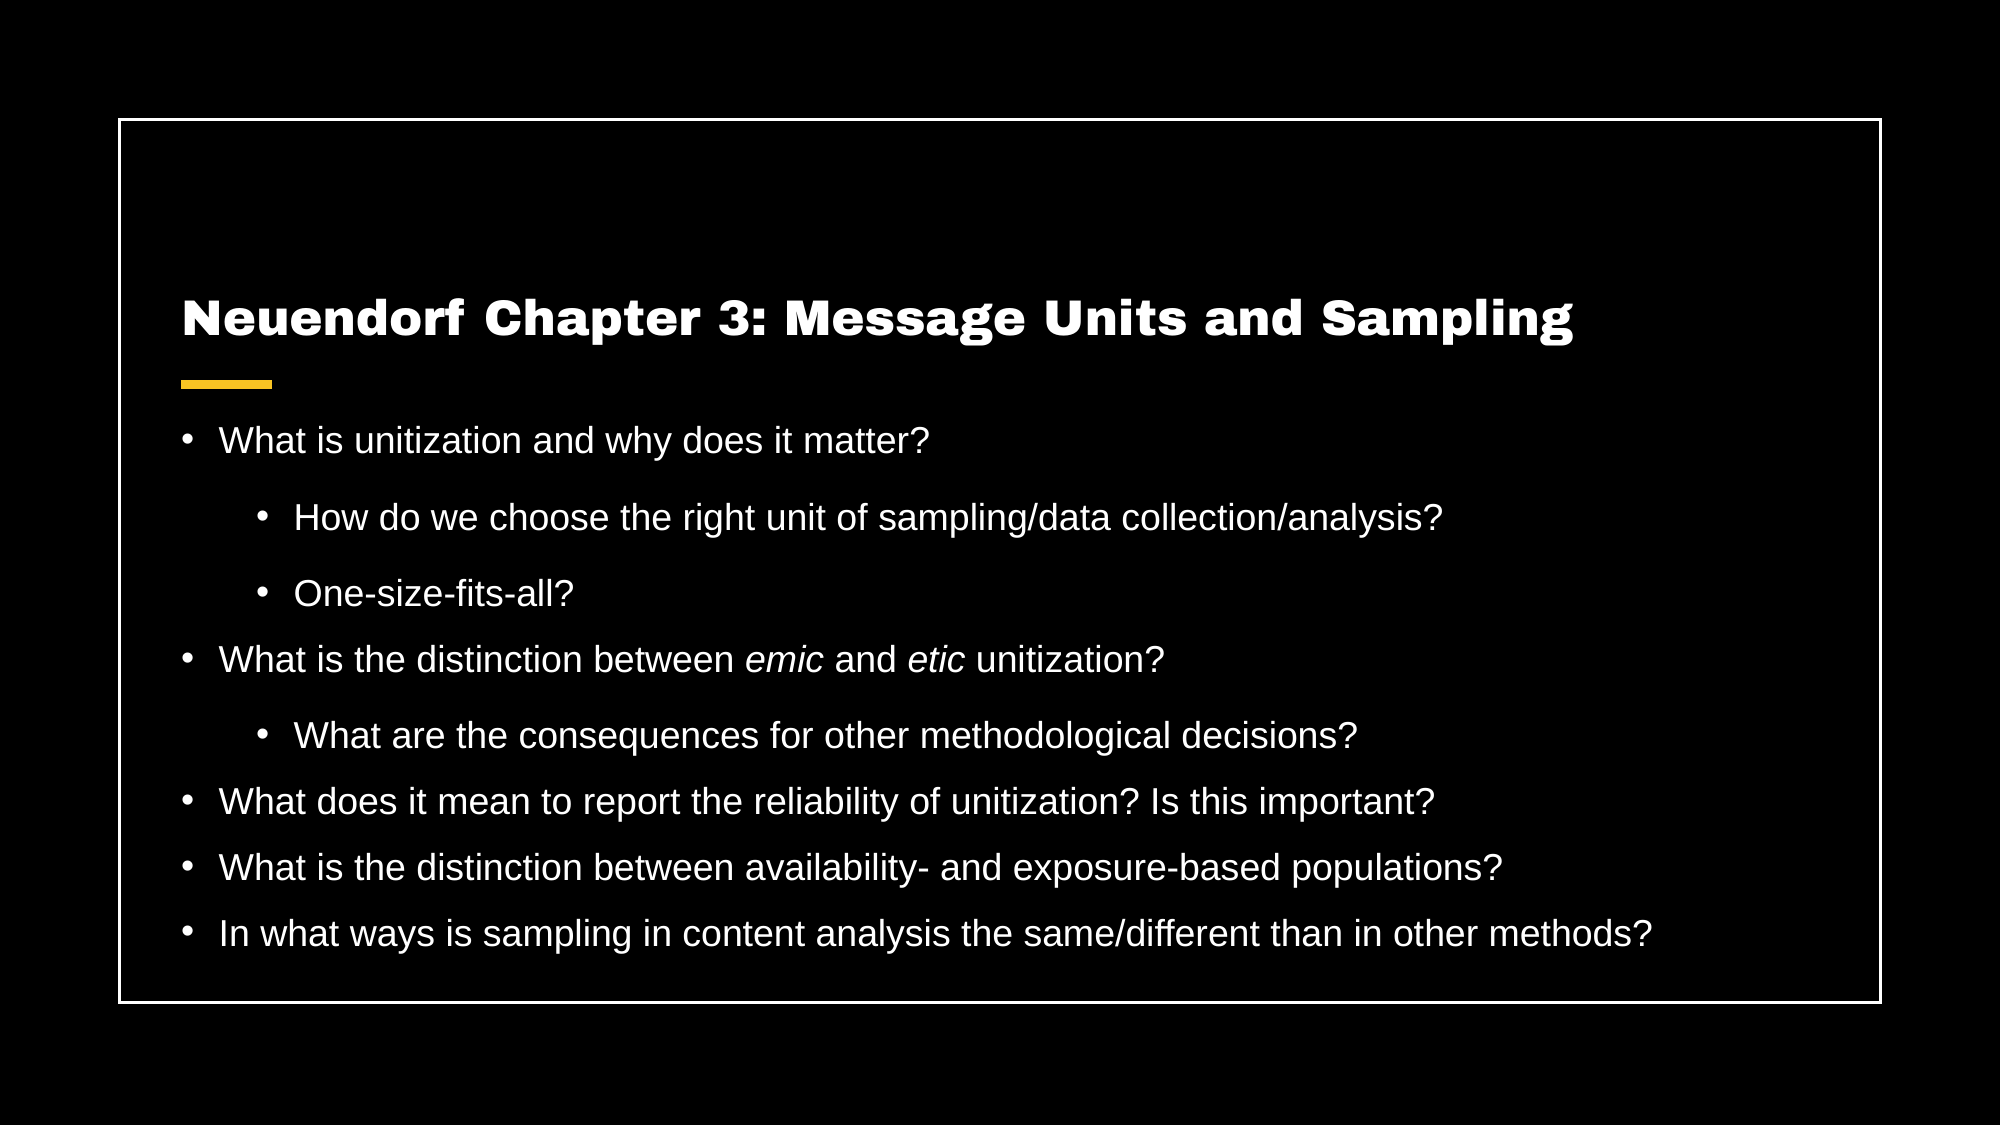

# Neuendorf Chapter 3: Message Units and Sampling
What is unitization and why does it matter?
How do we choose the right unit of sampling/data collection/analysis?
One-size-fits-all?
What is the distinction between emic and etic unitization?
What are the consequences for other methodological decisions?
What does it mean to report the reliability of unitization? Is this important?
What is the distinction between availability- and exposure-based populations?
In what ways is sampling in content analysis the same/different than in other methods?